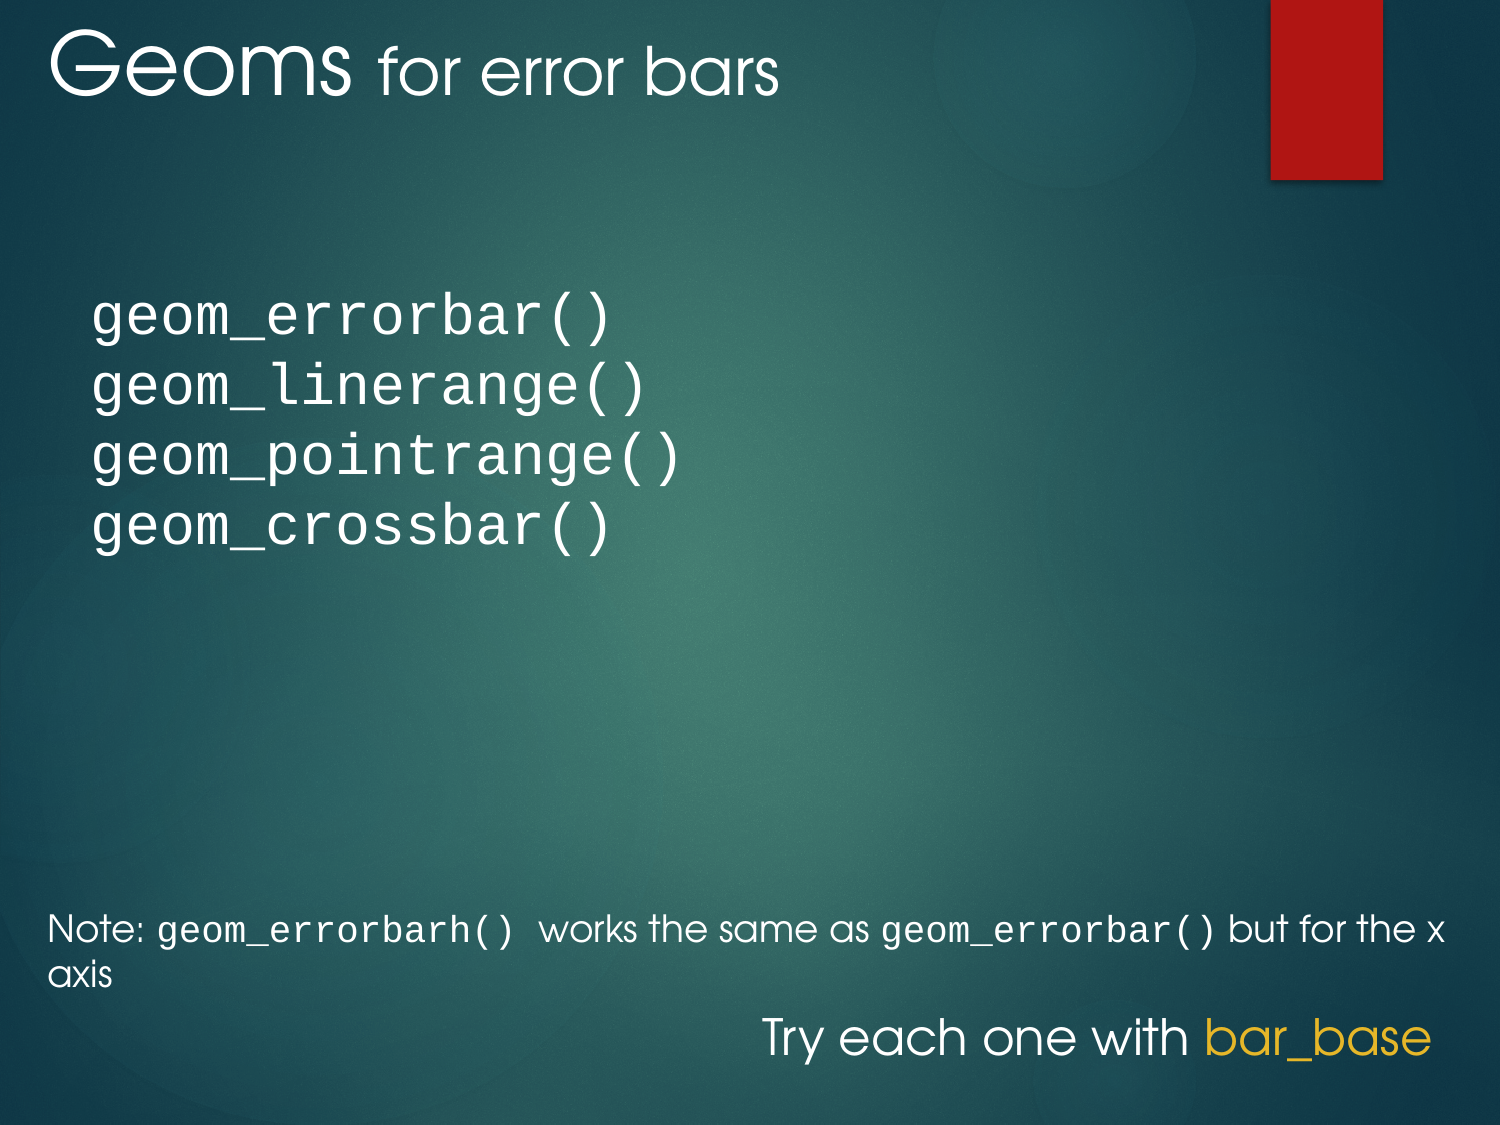

# Geoms for error bars
geom_errorbar()
geom_linerange()
geom_pointrange()
geom_crossbar()
Note: geom_errorbarh() works the same as geom_errorbar() but for the x axis
Try each one with bar_base